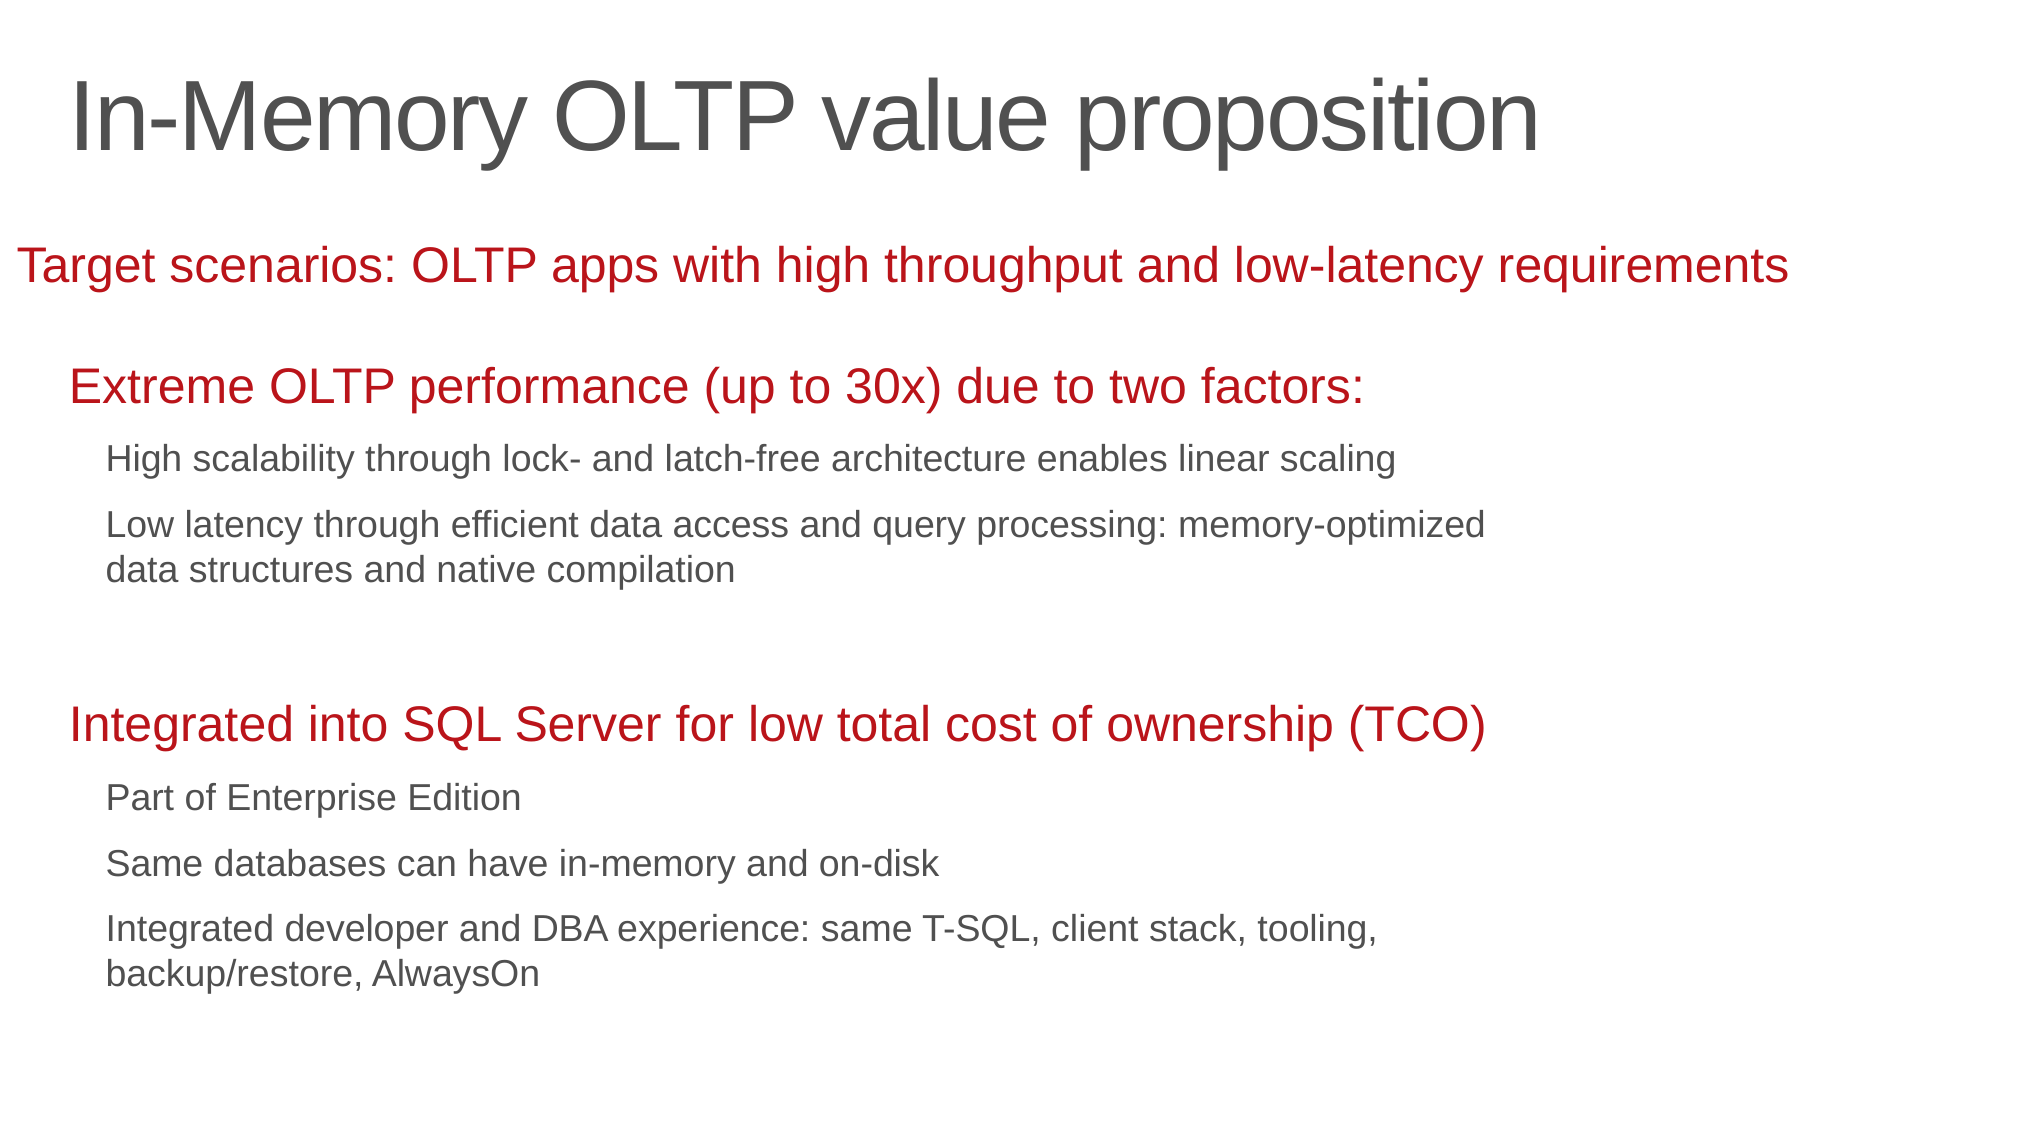

In-Memory OLTP value proposition
Target scenarios: OLTP apps with high throughput and low-latency requirements
Extreme OLTP performance (up to 30x) due to two factors:
High scalability through lock- and latch-free architecture enables linear scaling
Low latency through efficient data access and query processing: memory-optimized data structures and native compilation

Integrated into SQL Server for low total cost of ownership (TCO)
Part of Enterprise Edition
Same databases can have in-memory and on-disk
Integrated developer and DBA experience: same T-SQL, client stack, tooling, backup/restore, AlwaysOn